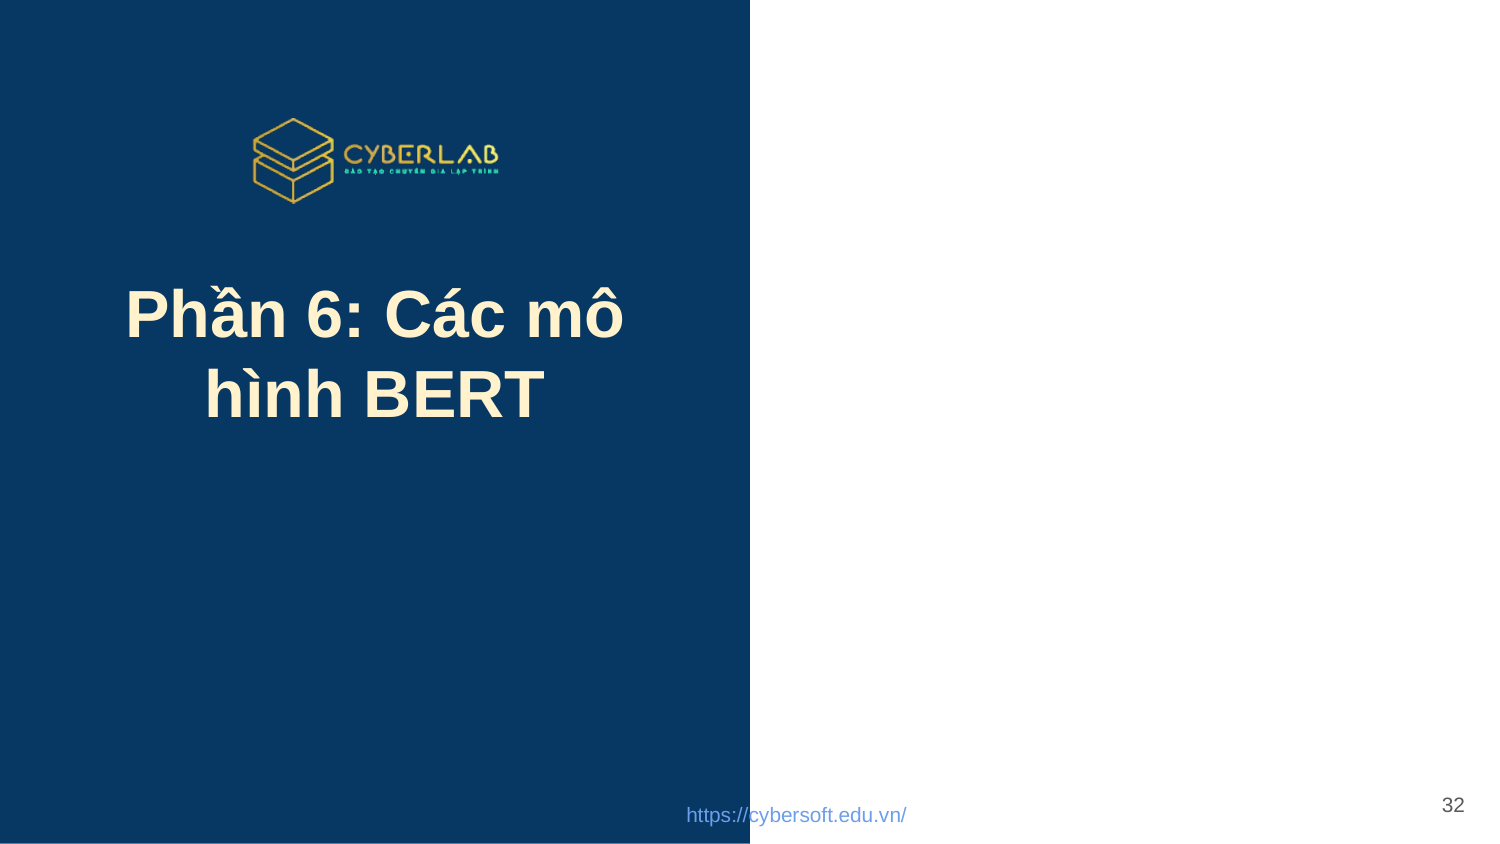

# Phần 6: Các mô hình BERT

32